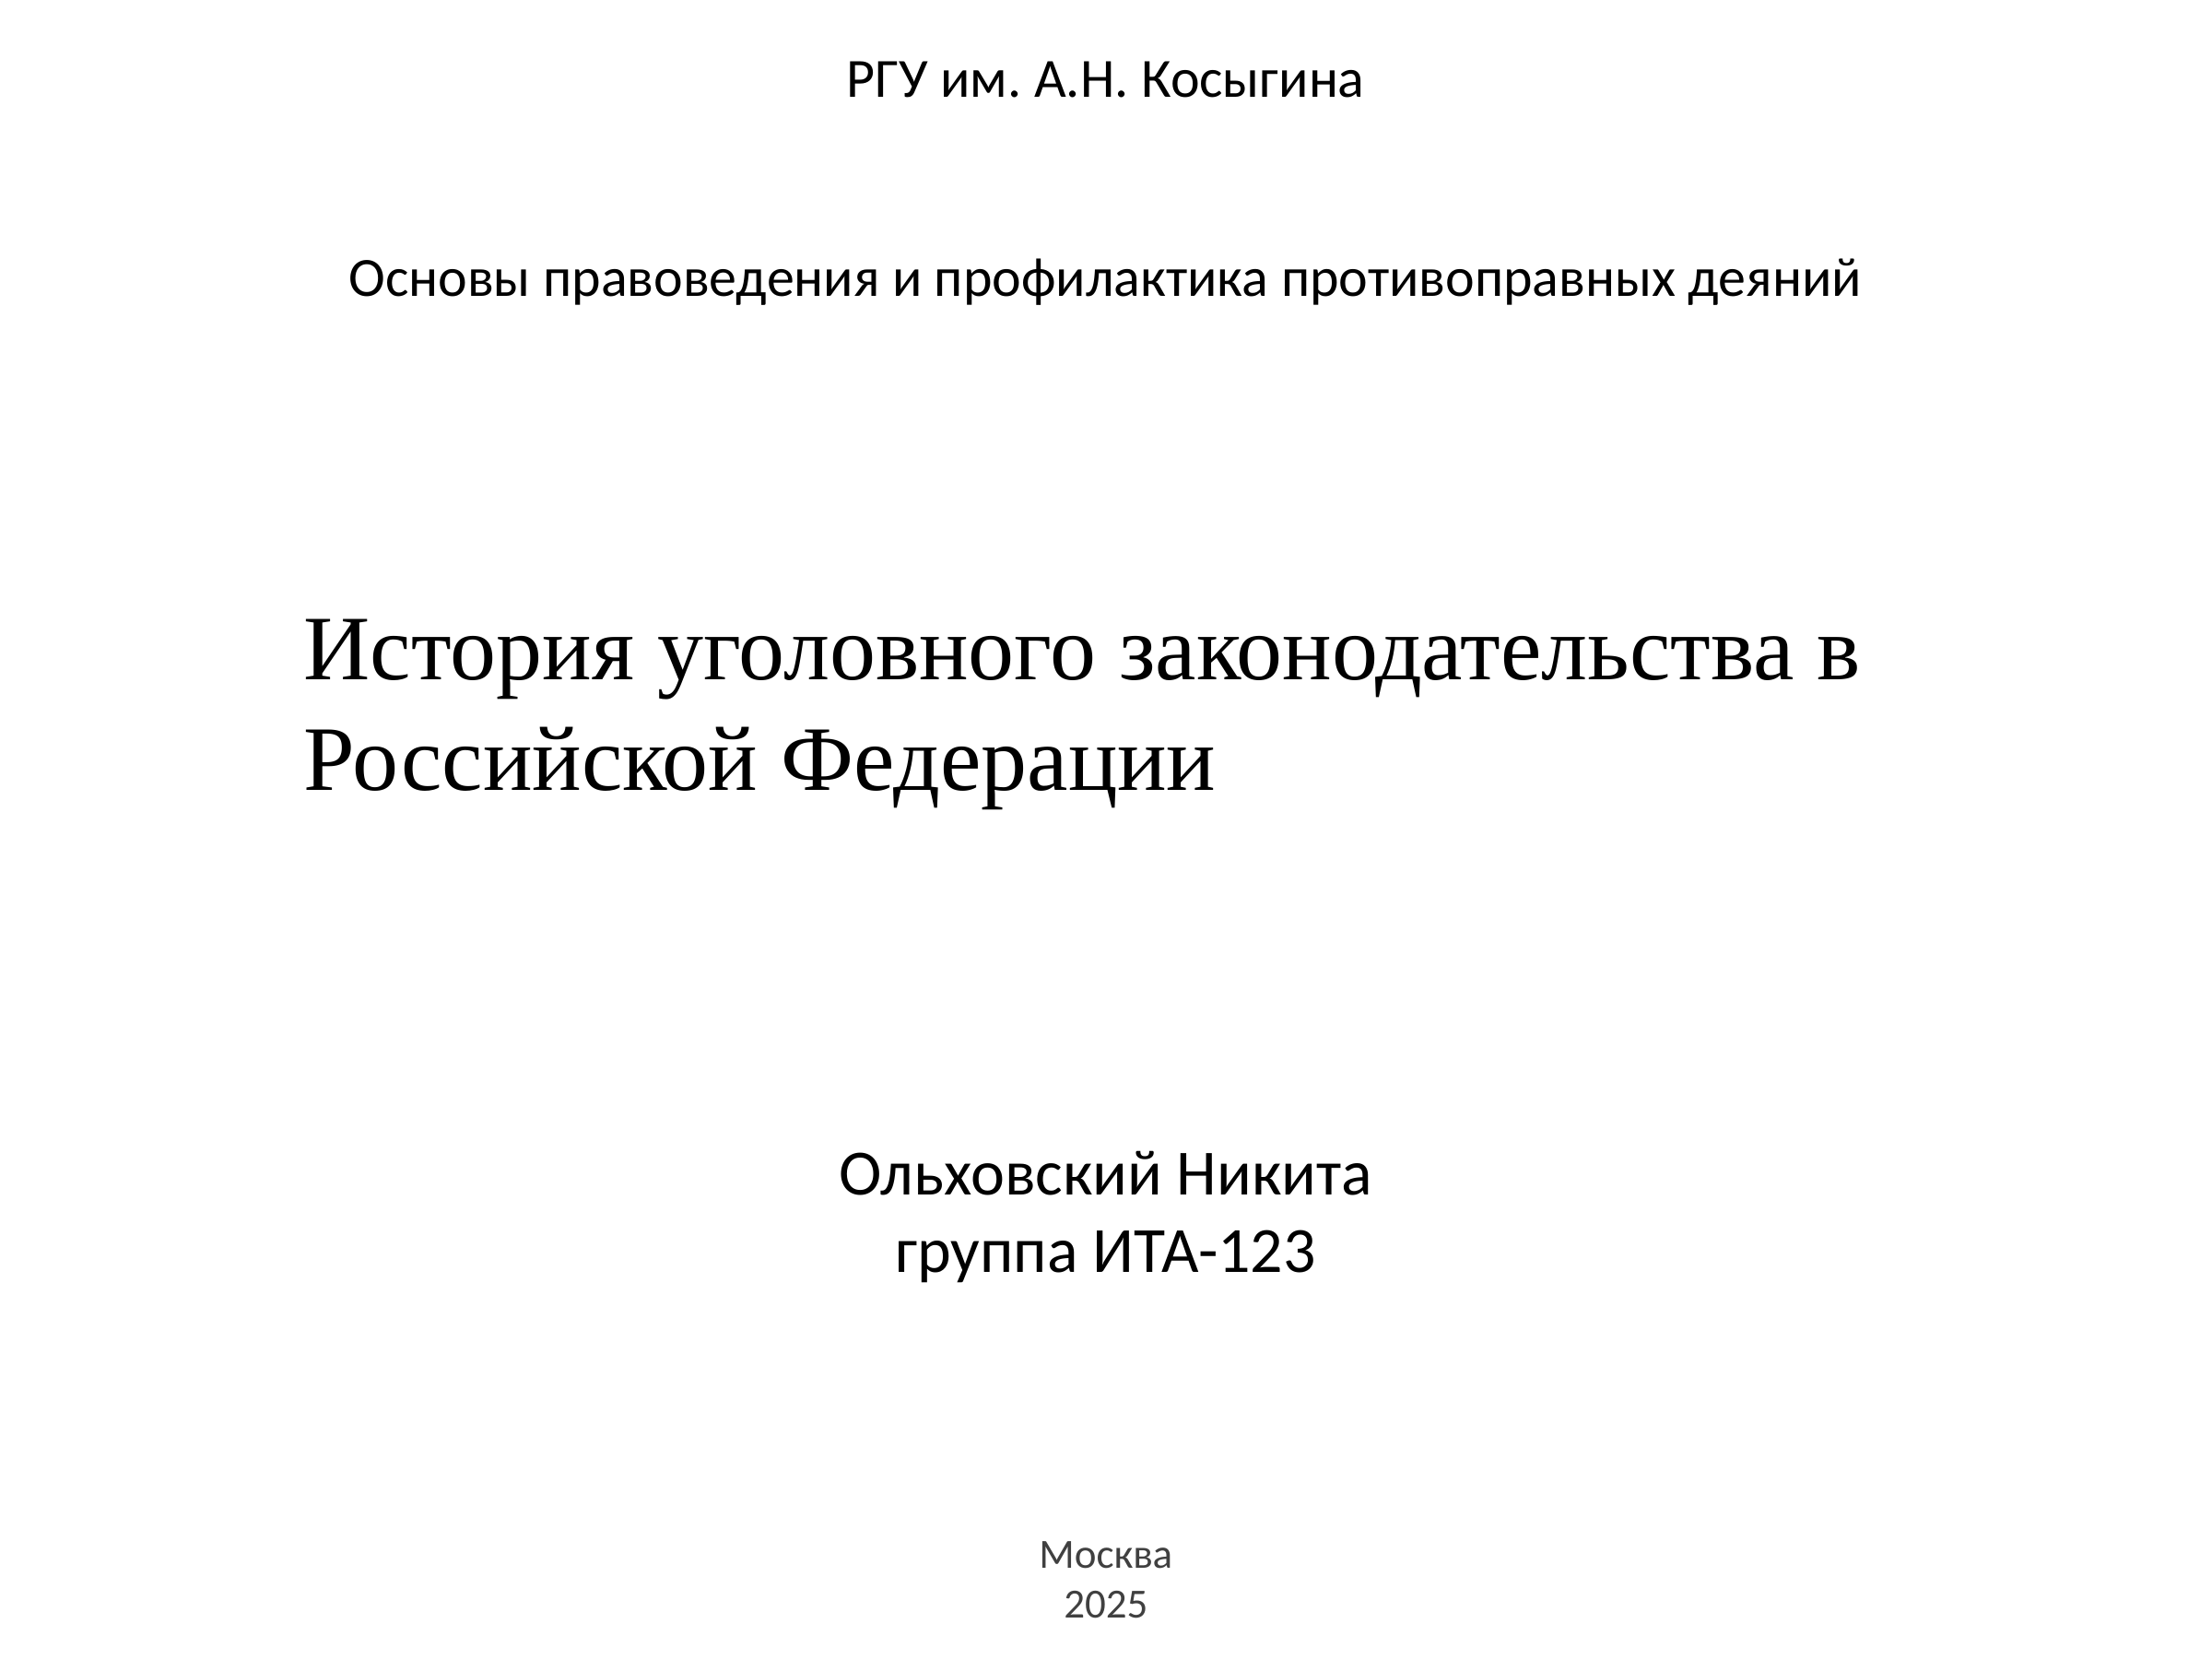

РГУ им. А.Н. Косыгина

Основы правоведения и профилактика противоправных деяний
История уголовного законодательства в Российской Федерации
Ольховский Никита
группа ИТА-123
Москва
2025